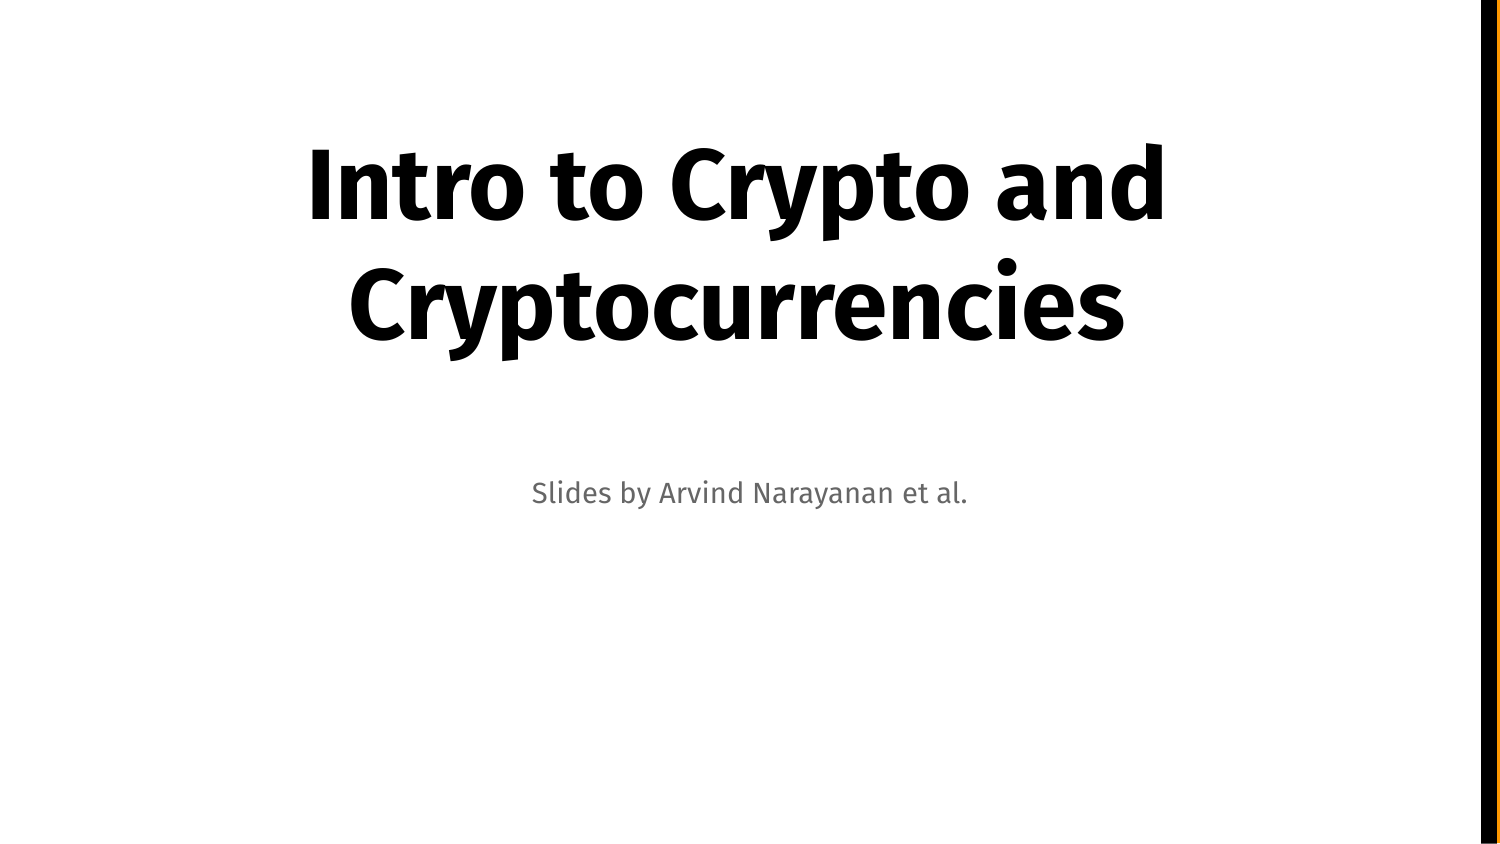

# Intro to Crypto and Cryptocurrencies

Slides by Arvind Narayanan et al.